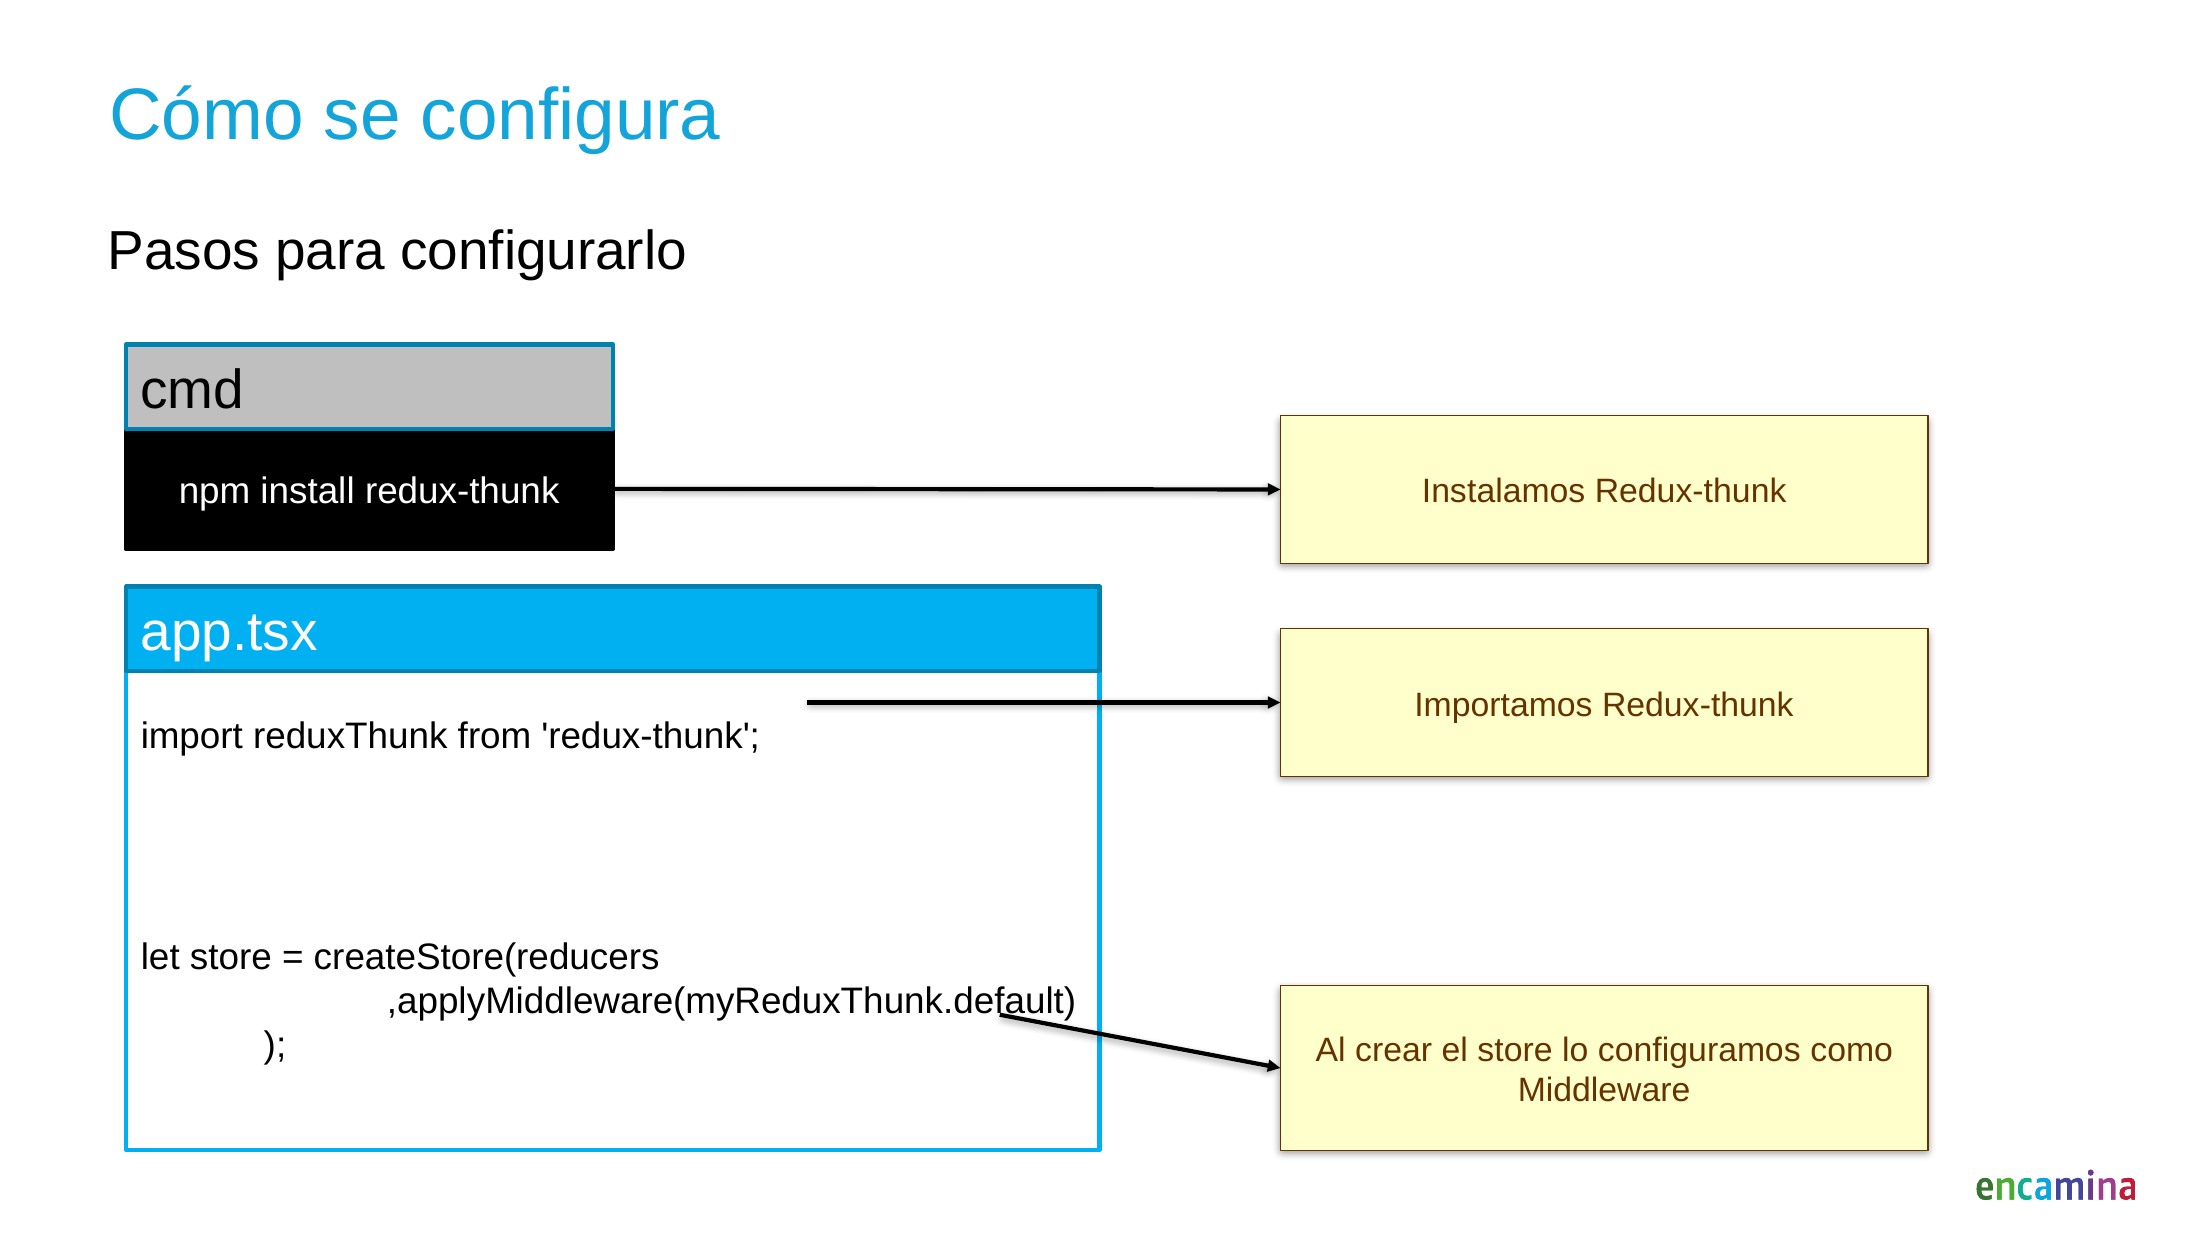

# Cómo se configura
Pasos para configurarlo
cmd
Instalamos Redux-thunk
npm install redux-thunk
app.tsx
Importamos Redux-thunk
import reduxThunk from 'redux-thunk';

let store = createStore(reducers
                        ,applyMiddleware(myReduxThunk.default)
            );

Al crear el store lo configuramos como Middleware